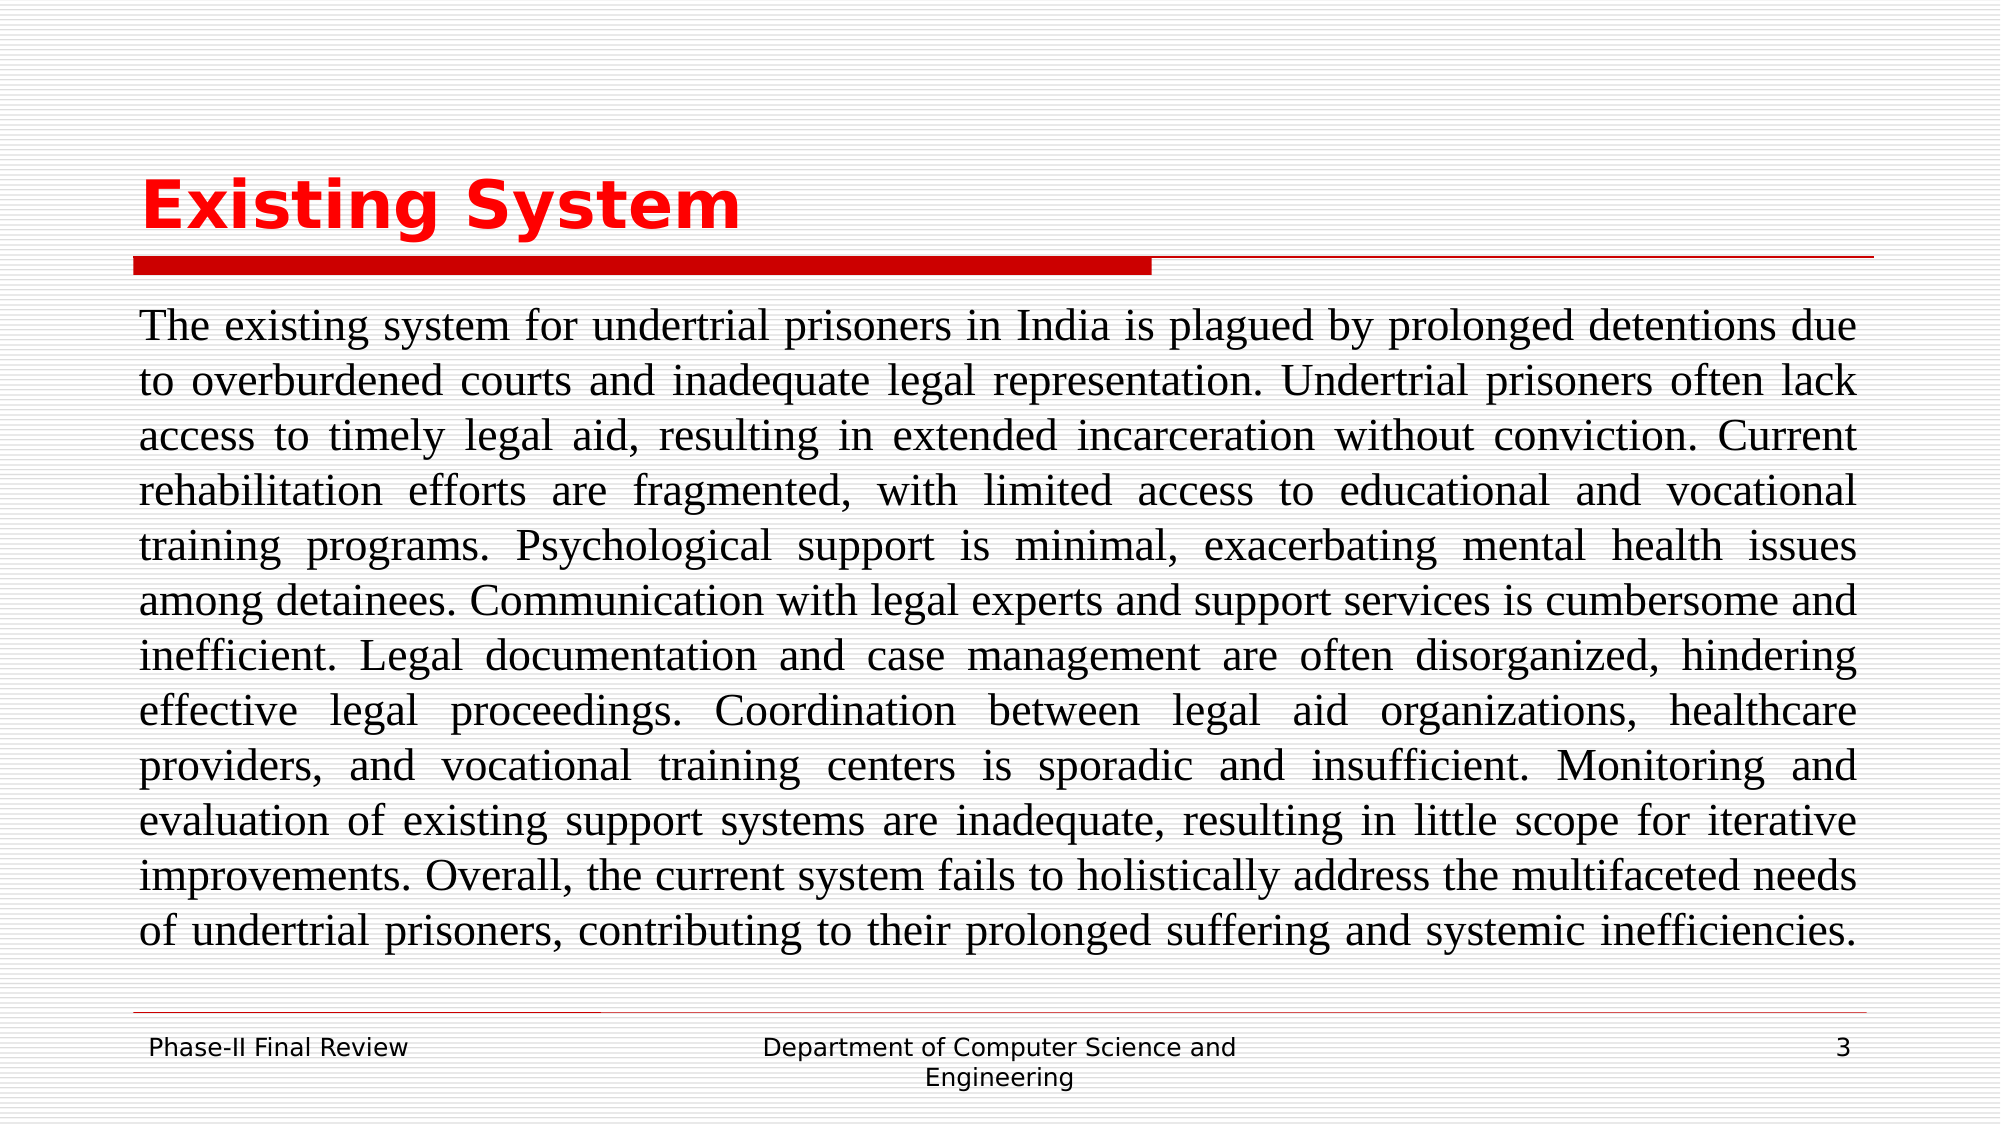

# Existing System
The existing system for undertrial prisoners in India is plagued by prolonged detentions due to overburdened courts and inadequate legal representation. Undertrial prisoners often lack access to timely legal aid, resulting in extended incarceration without conviction. Current rehabilitation efforts are fragmented, with limited access to educational and vocational training programs. Psychological support is minimal, exacerbating mental health issues among detainees. Communication with legal experts and support services is cumbersome and inefficient. Legal documentation and case management are often disorganized, hindering effective legal proceedings. Coordination between legal aid organizations, healthcare providers, and vocational training centers is sporadic and insufficient. Monitoring and evaluation of existing support systems are inadequate, resulting in little scope for iterative improvements. Overall, the current system fails to holistically address the multifaceted needs of undertrial prisoners, contributing to their prolonged suffering and systemic inefficiencies.

Phase-II Final Review
Department of Computer Science and Engineering
3